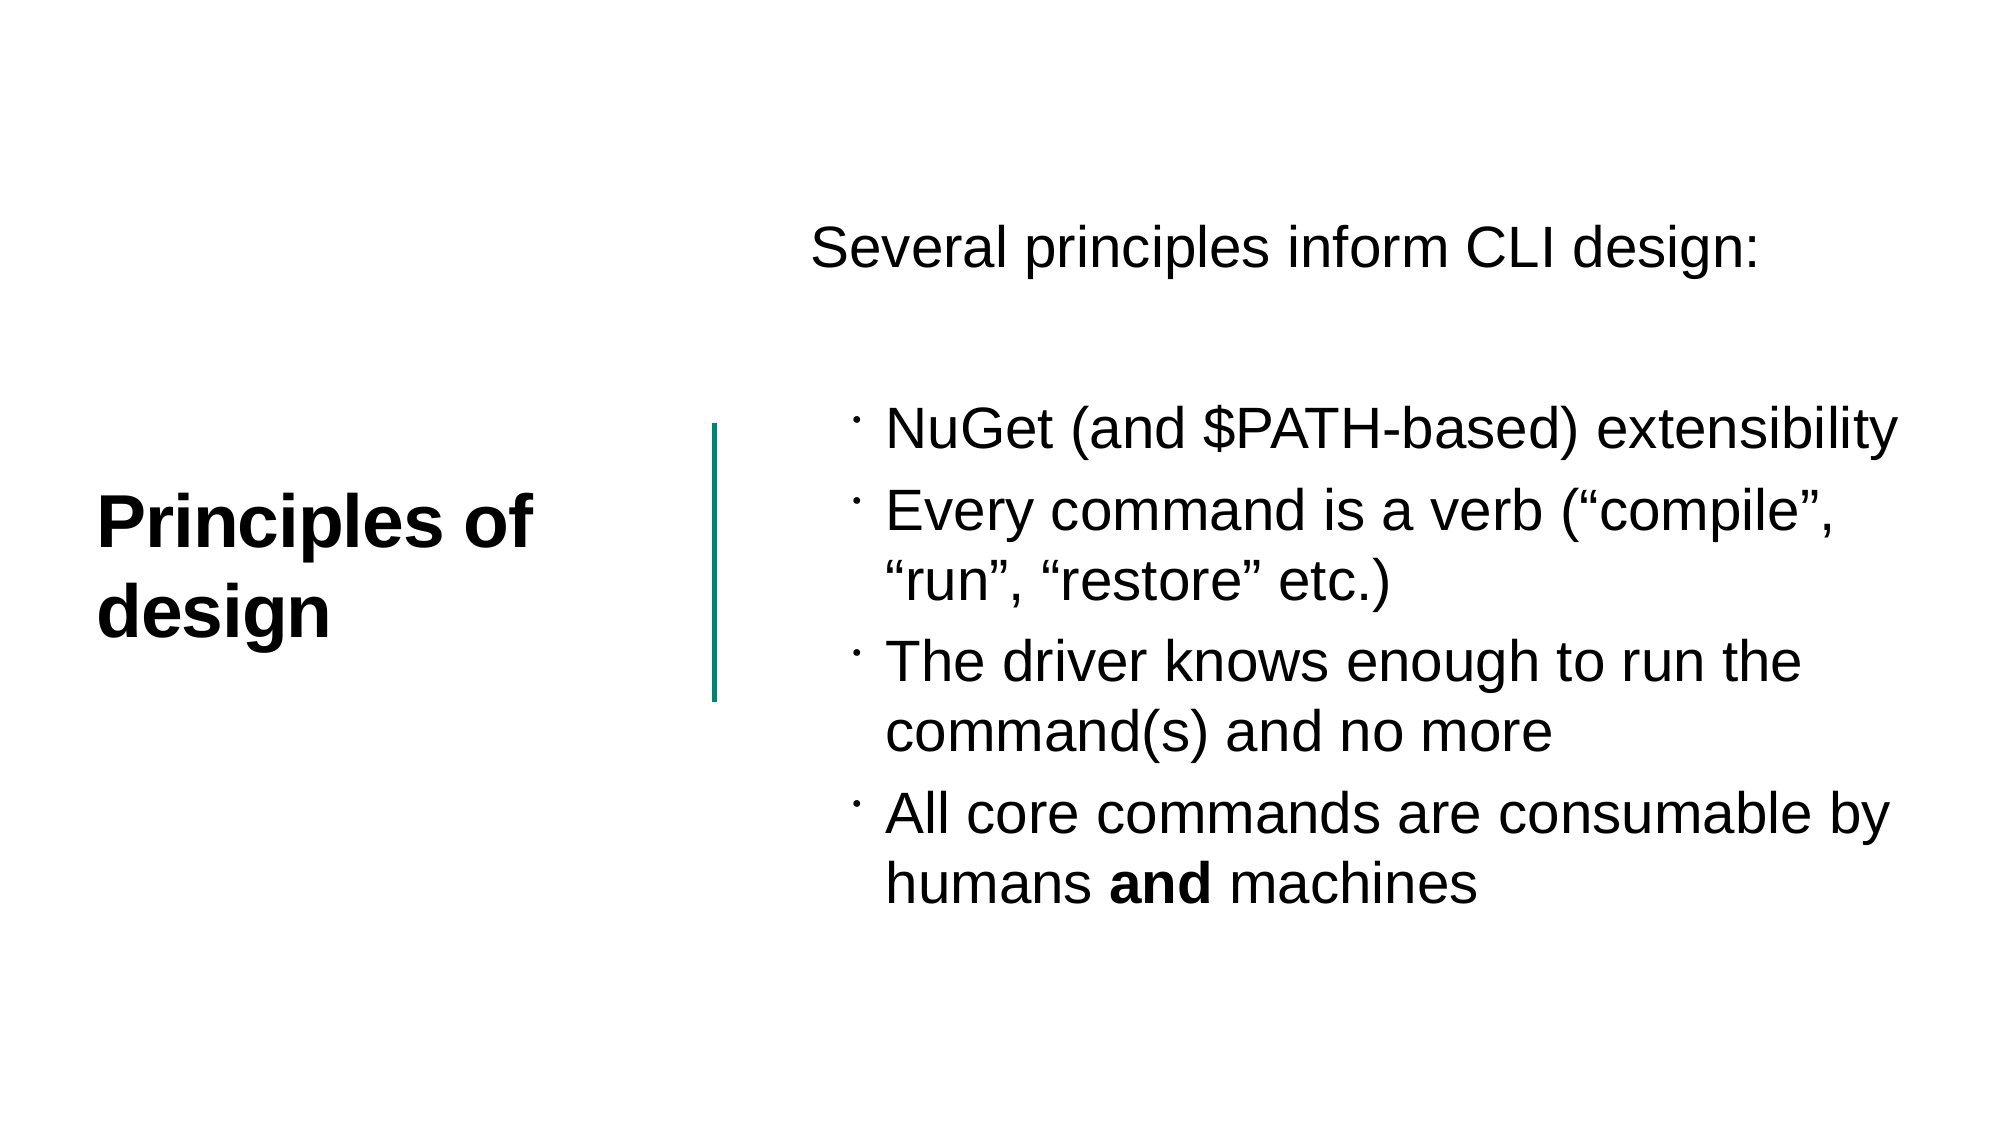

# Principles of design
Several principles inform CLI design:

NuGet (and $PATH-based) extensibility
Every command is a verb (“compile”, “run”, “restore” etc.)
The driver knows enough to run the command(s) and no more
All core commands are consumable by humans and machines